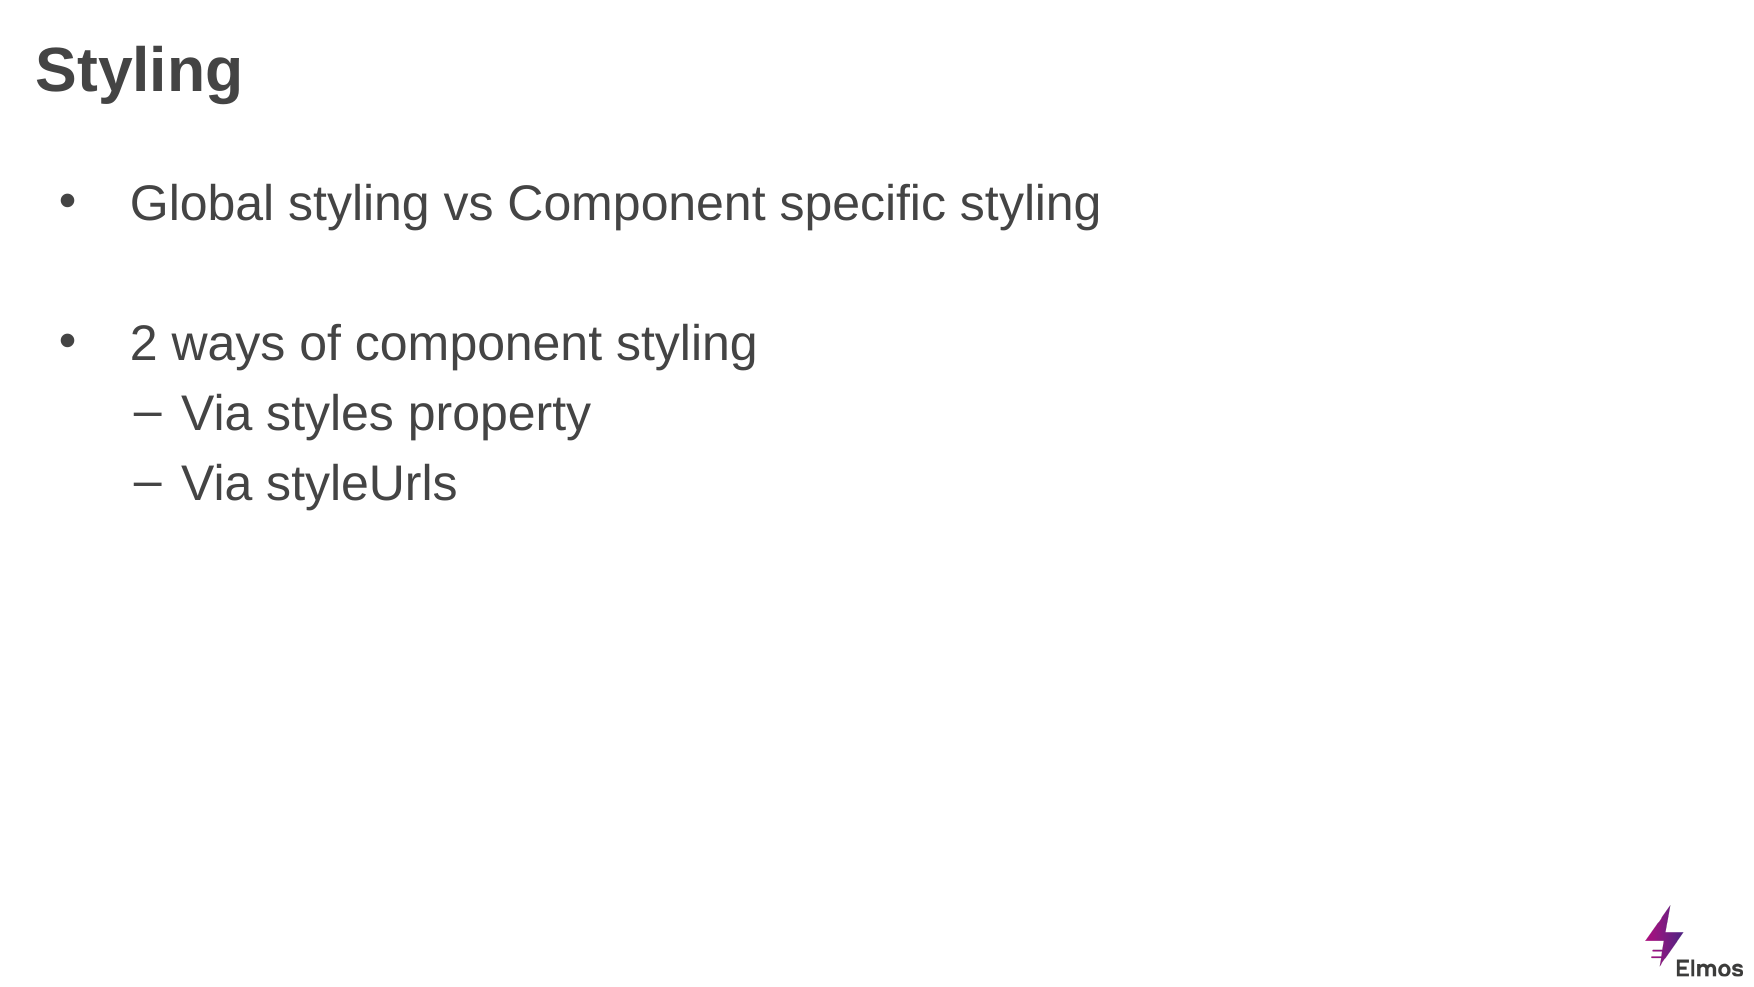

# Styling
Global styling vs Component specific styling

2 ways of component styling
Via styles property
Via styleUrls